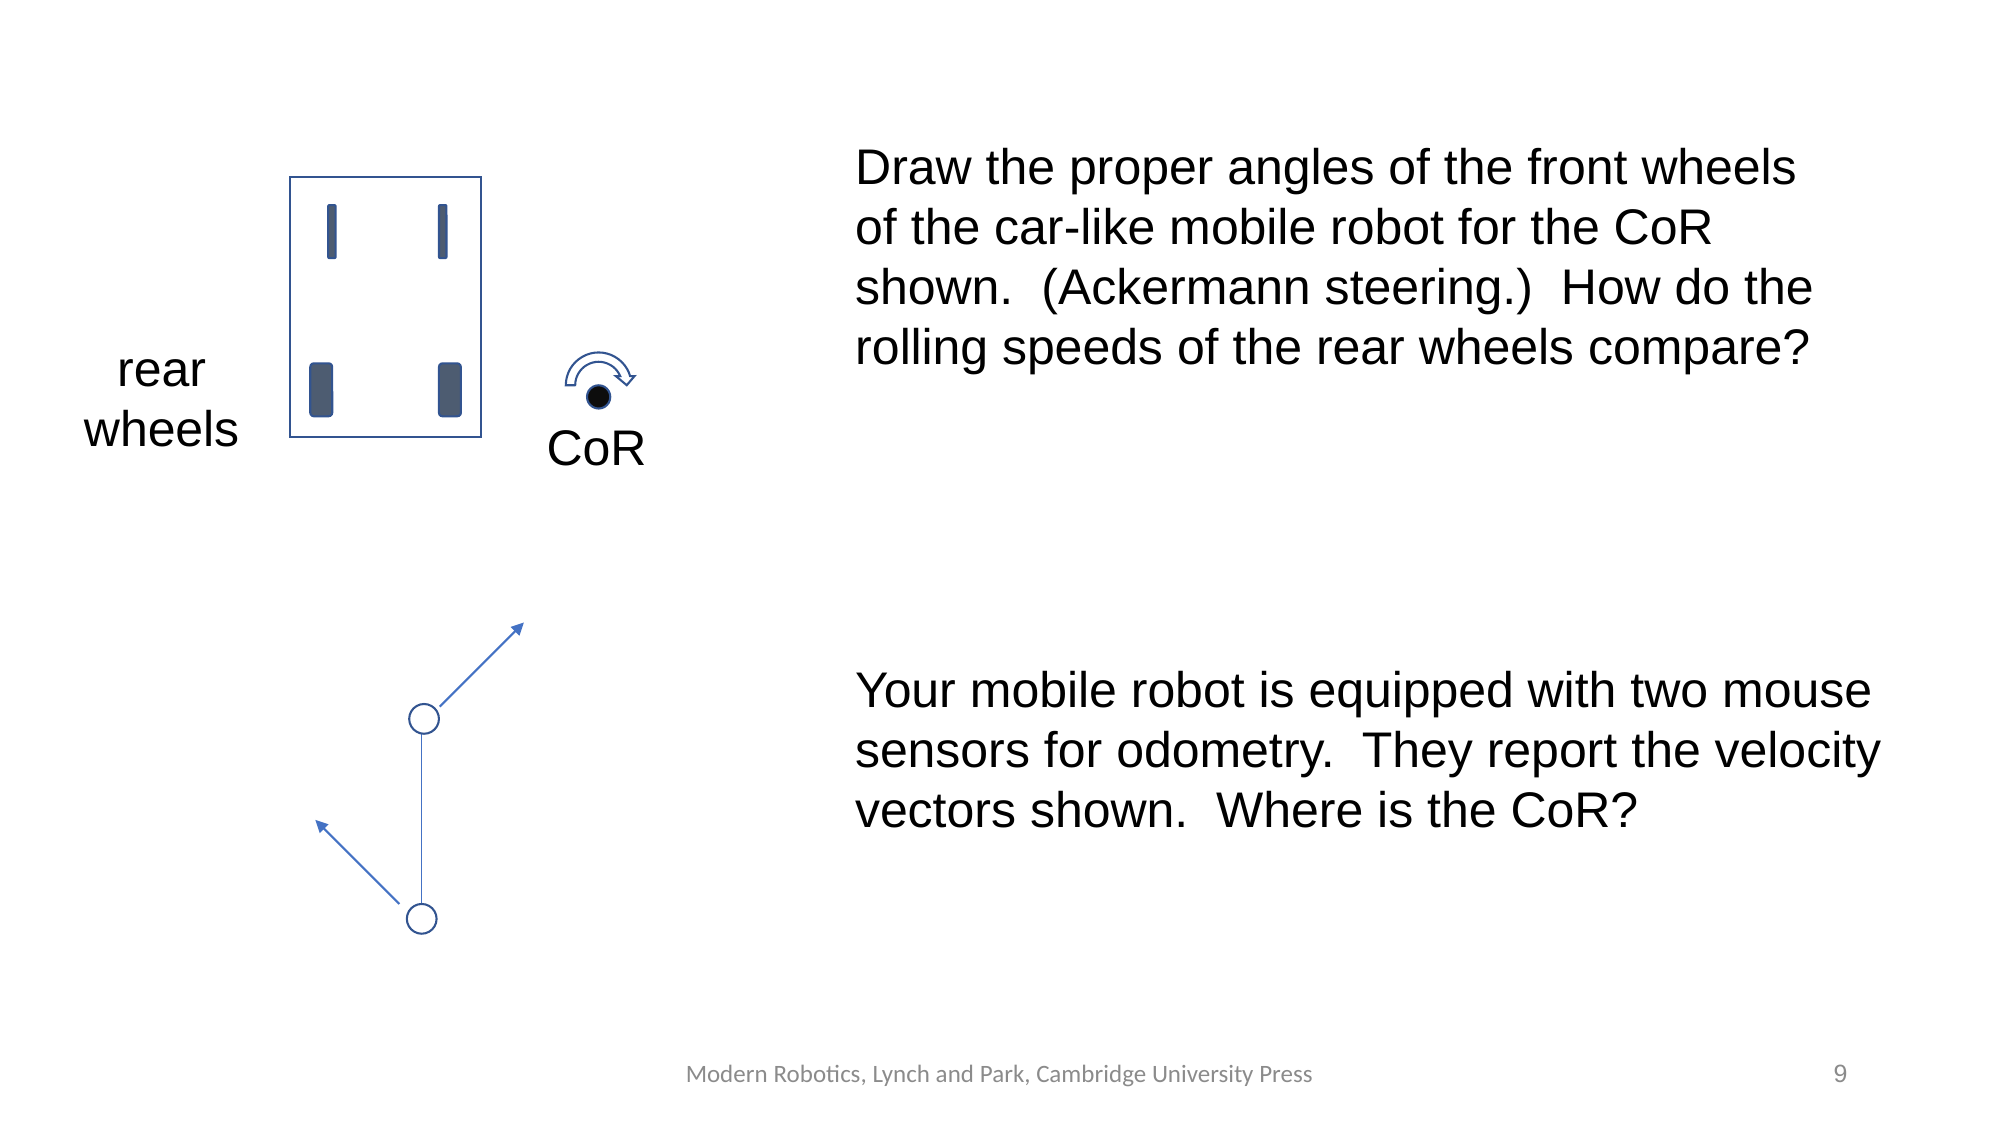

Draw the proper angles of the front wheels
of the car-like mobile robot for the CoR
shown.  (Ackermann steering.)  How do the
rolling speeds of the rear wheels compare?

rear
wheels

CoR

Your mobile robot is equipped with two mouse
sensors for odometry.  They report the velocity
vectors shown.  Where is the CoR?
Modern Robotics, Lynch and Park, Cambridge University Press
9